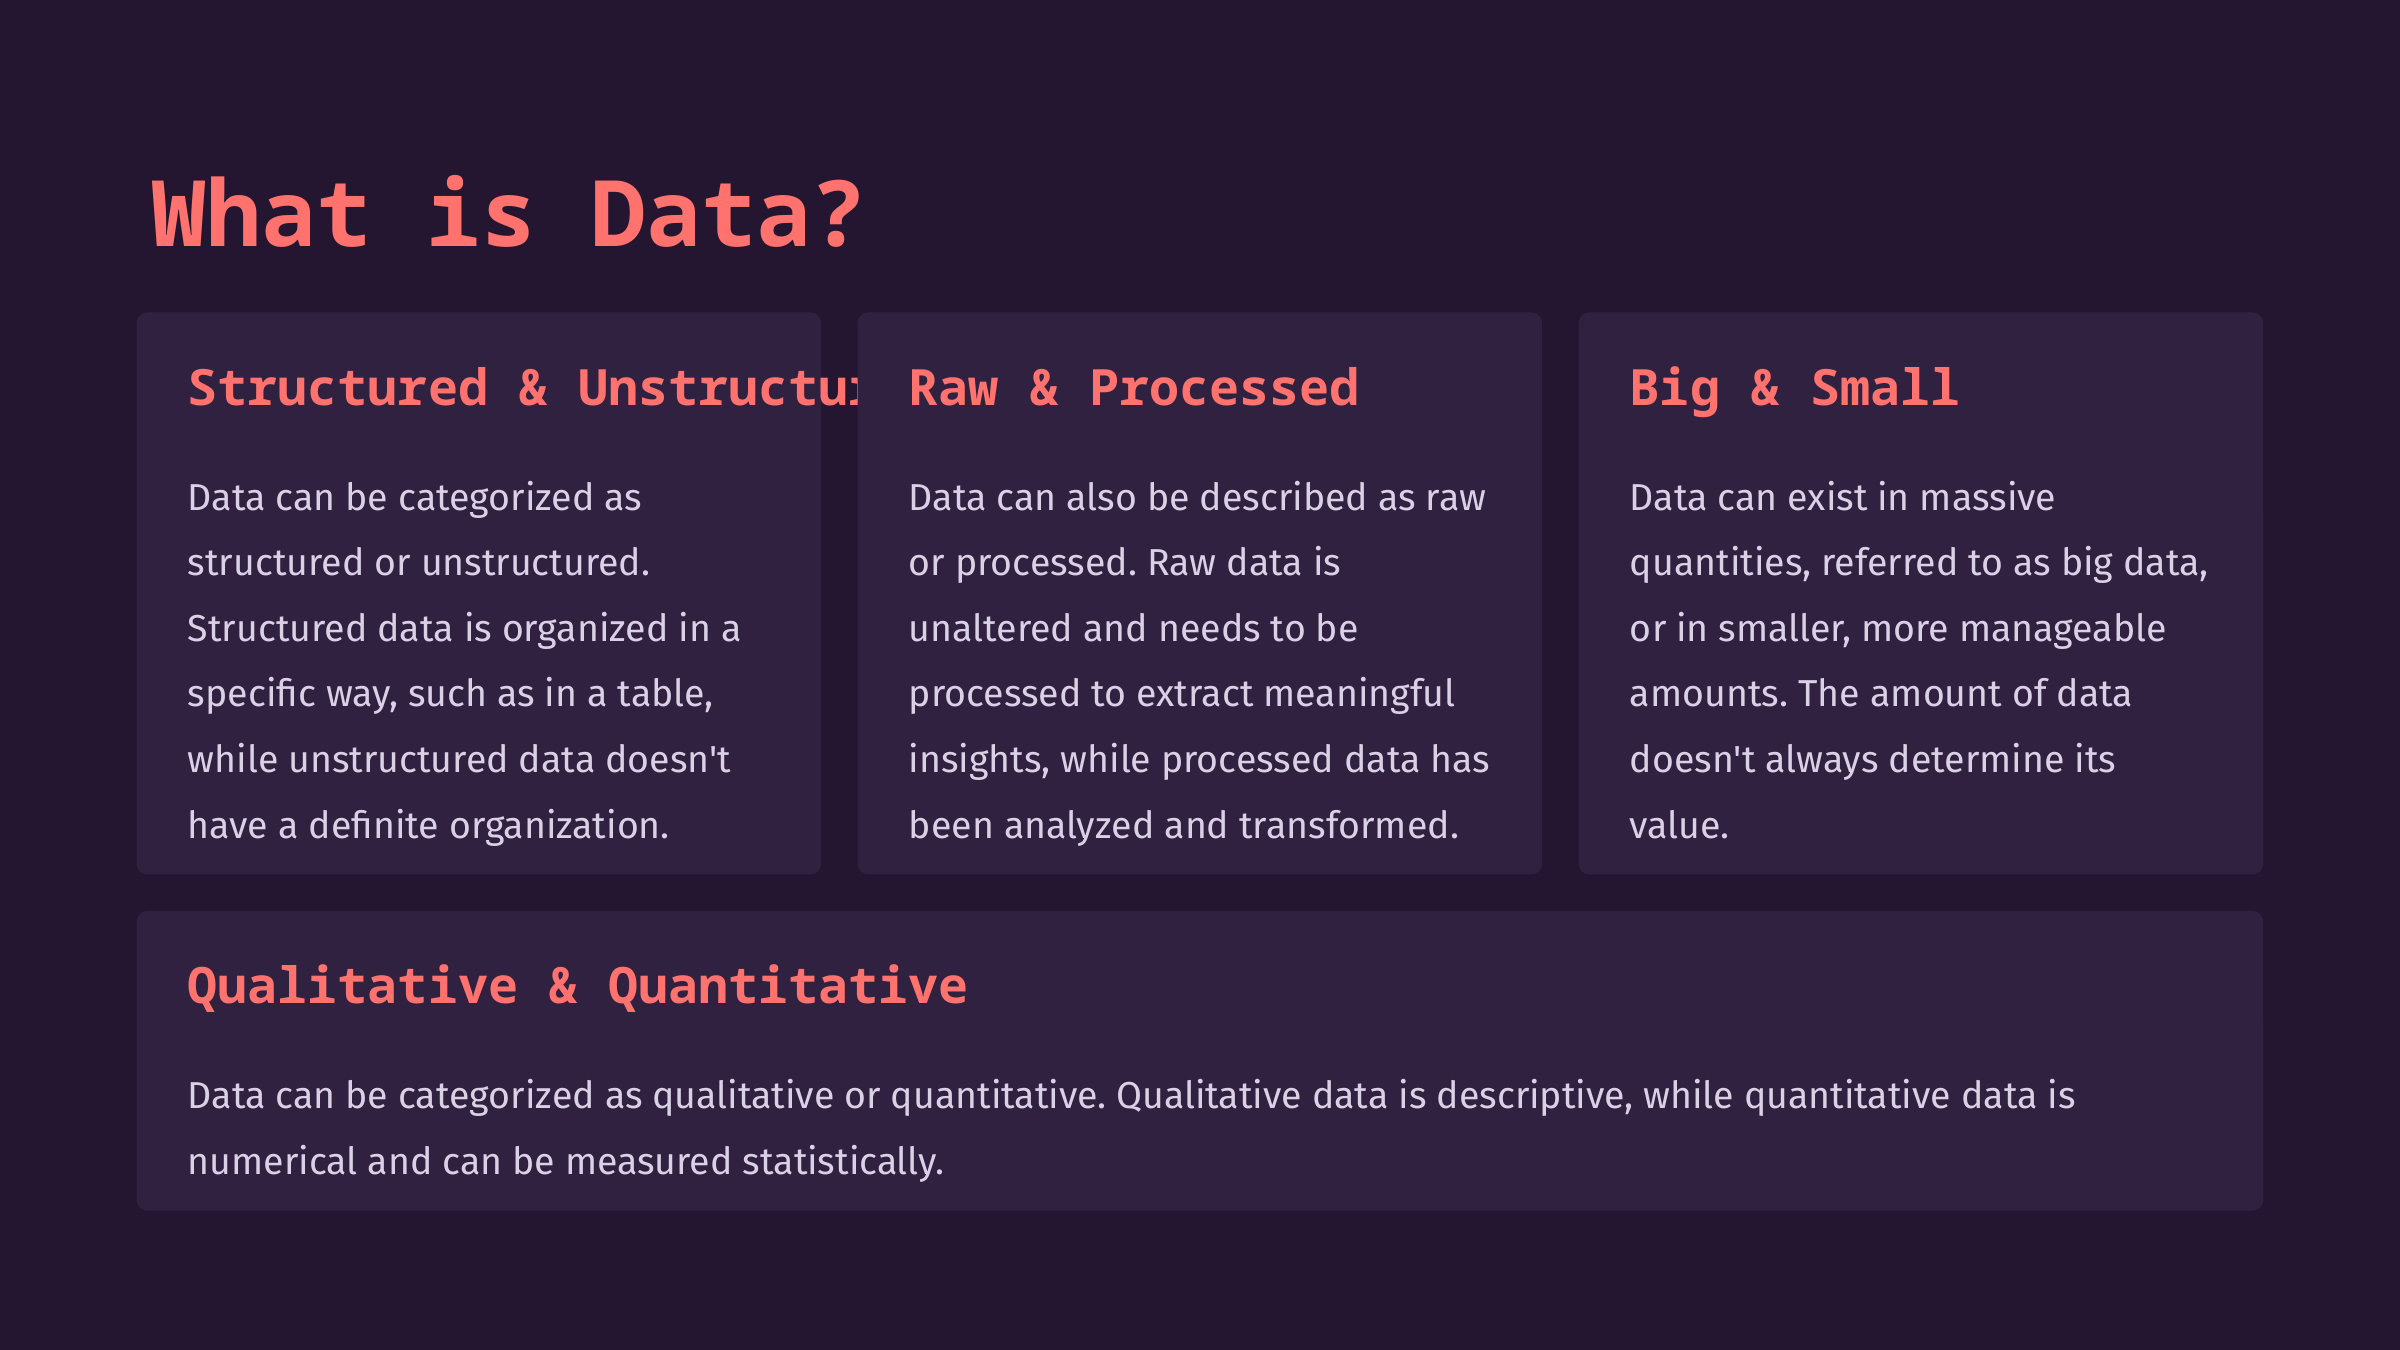

What is Data?

Structured & Unstructured
Raw & Processed
Big & Small
Data can be categorized as structured or unstructured. Structured data is organized in a specific way, such as in a table, while unstructured data doesn't have a definite organization.
Data can also be described as raw or processed. Raw data is unaltered and needs to be processed to extract meaningful insights, while processed data has been analyzed and transformed.
Data can exist in massive quantities, referred to as big data, or in smaller, more manageable amounts. The amount of data doesn't always determine its value.

Qualitative & Quantitative
Data can be categorized as qualitative or quantitative. Qualitative data is descriptive, while quantitative data is numerical and can be measured statistically.